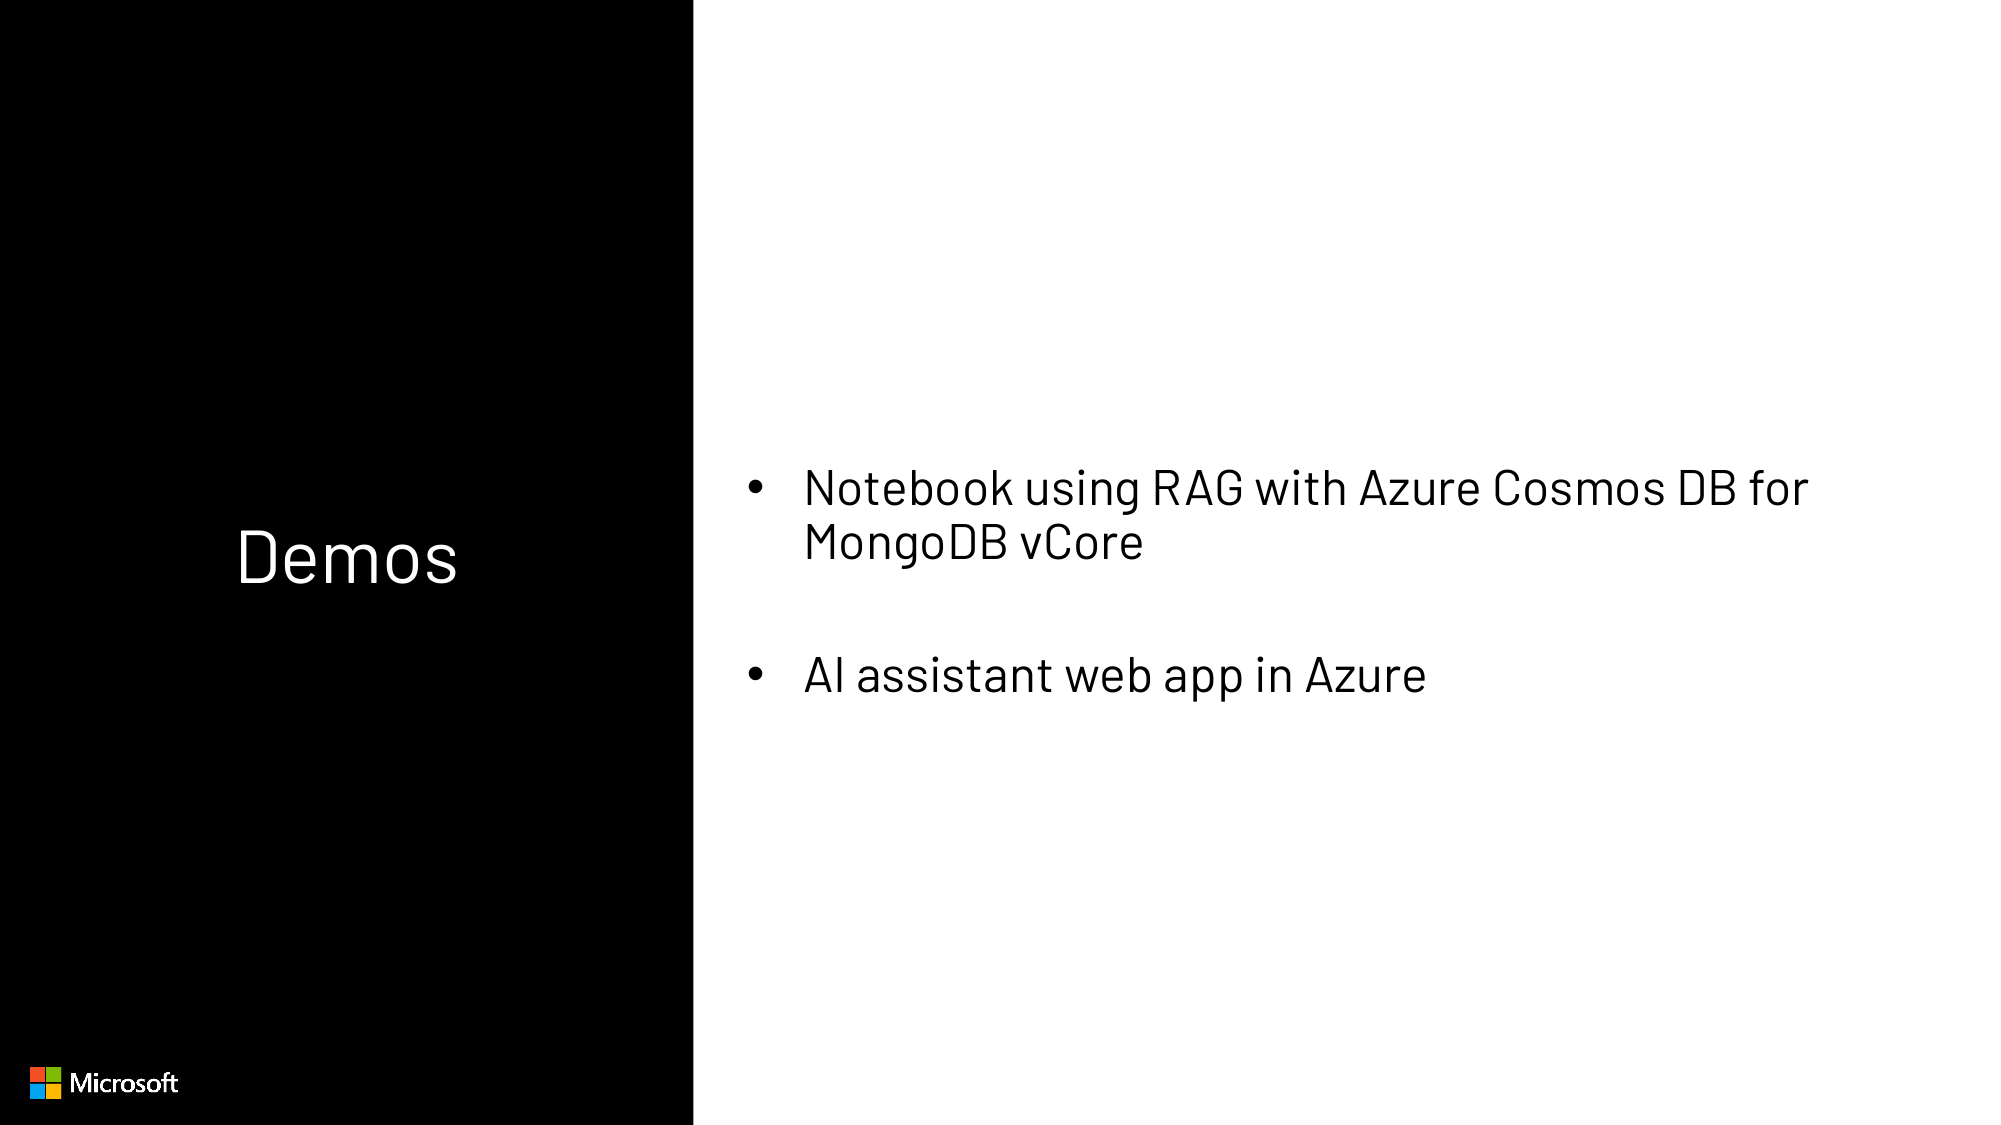

Notebook using RAG with Azure Cosmos DB for MongoDB vCore

AI assistant web app in Azure
# Demos